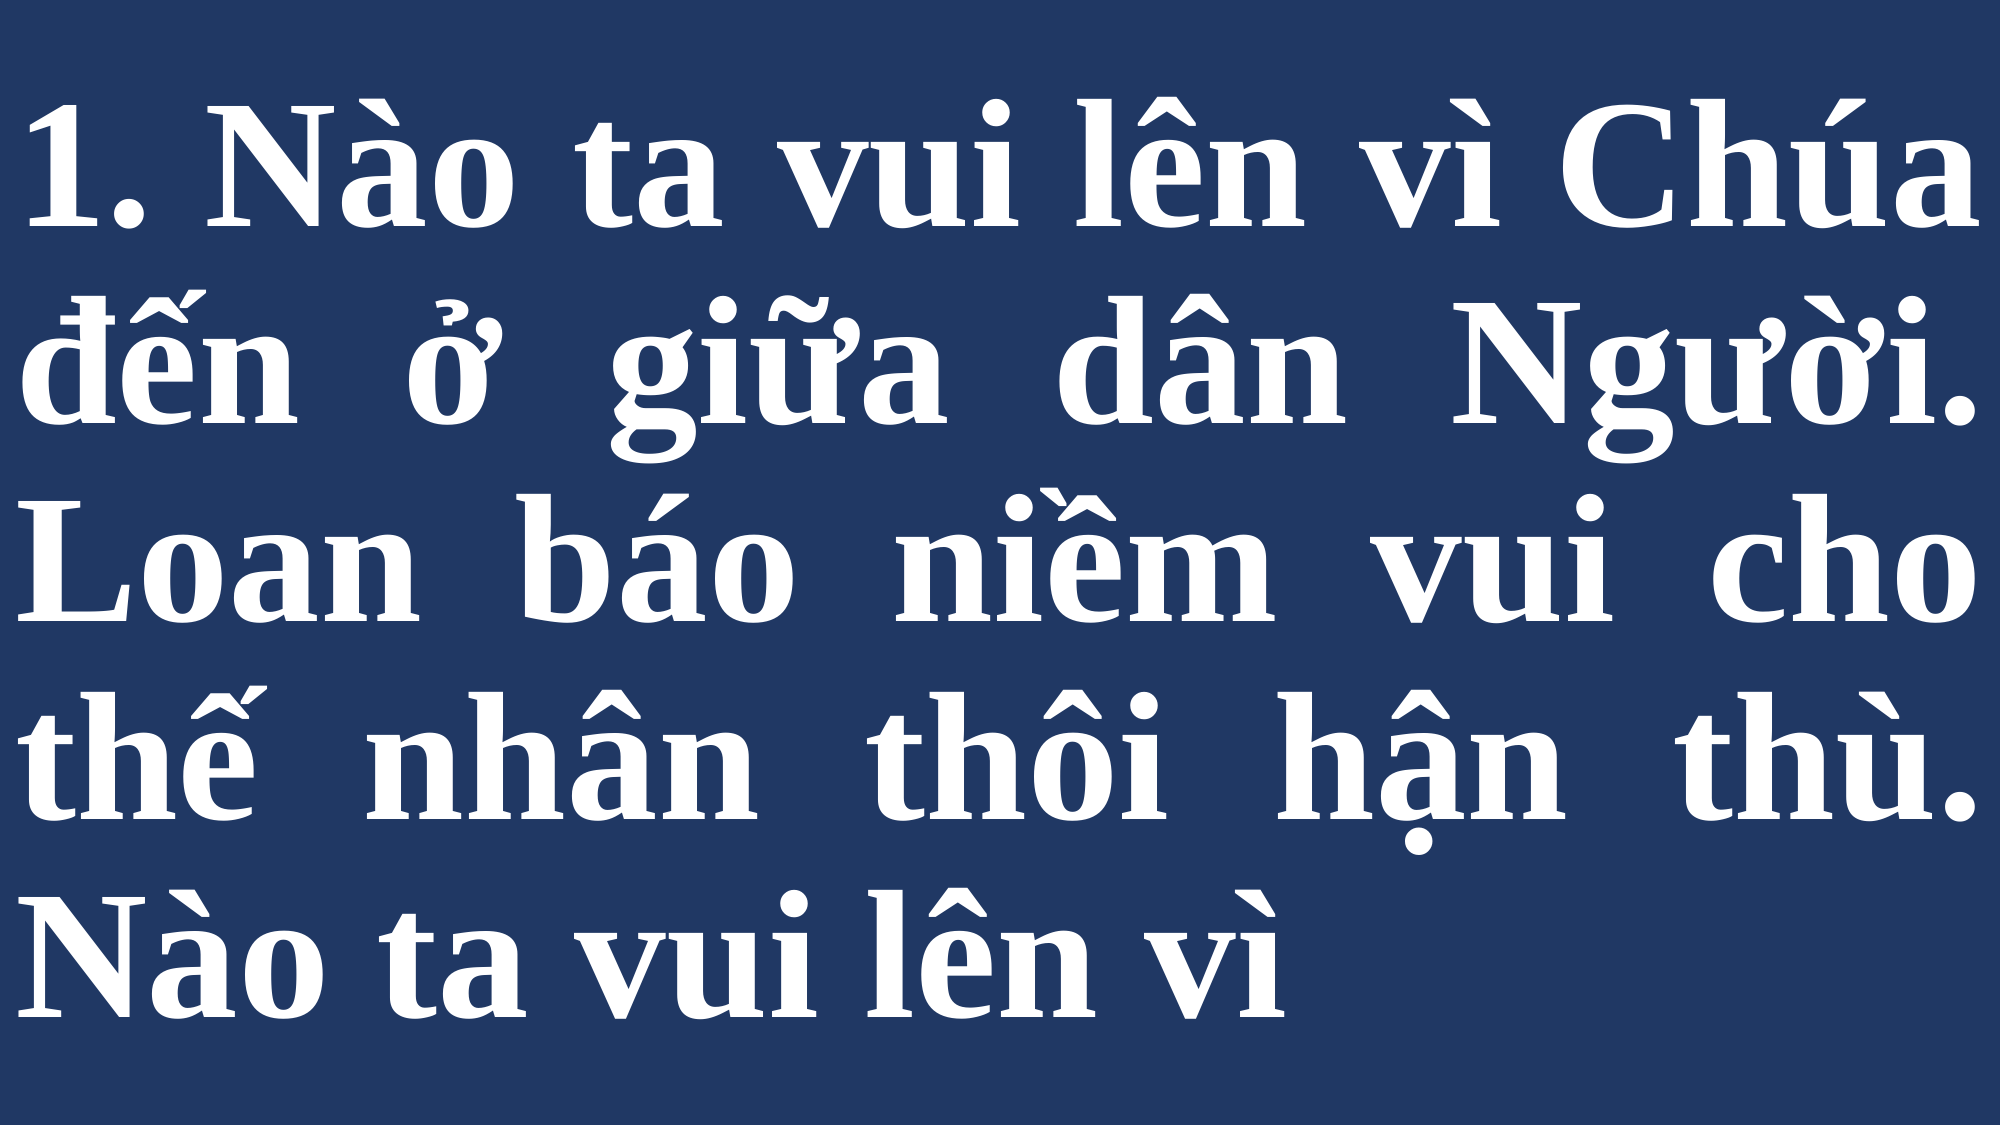

# 1. Nào ta vui lên vì Chúa đến ở giữa dân Người. Loan báo niềm vui cho thế nhân thôi hận thù. Nào ta vui lên vì